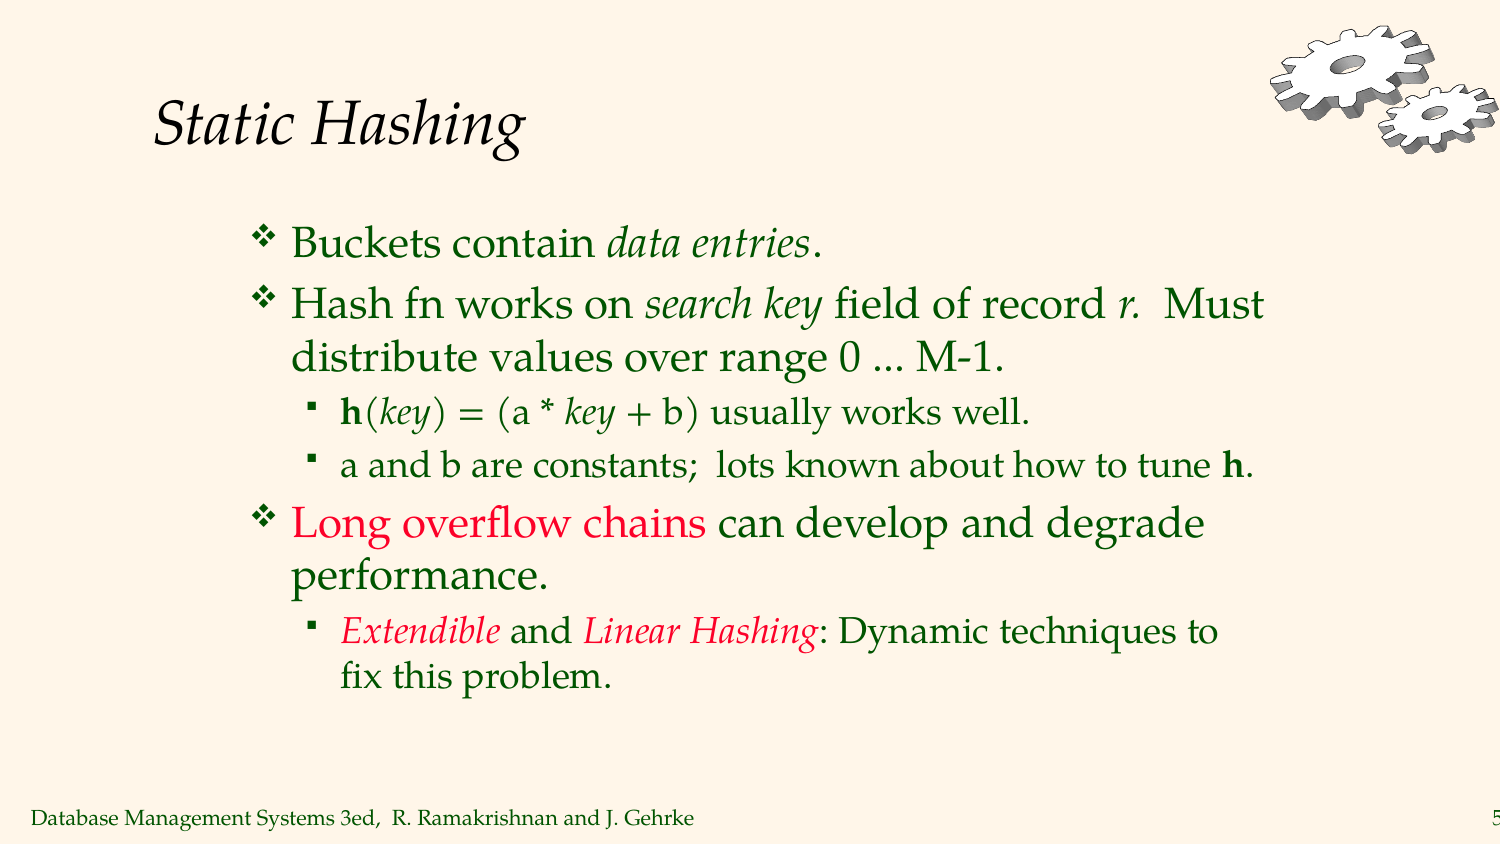

# Static Hashing
Buckets contain data entries.
Hash fn works on search key field of record r.  Must distribute values over range 0 ... M-1.
h(key) = (a * key + b) usually works well.
a and b are constants;  lots known about how to tune h.
Long overflow chains can develop and degrade performance.
Extendible and Linear Hashing: Dynamic techniques to fix this problem.